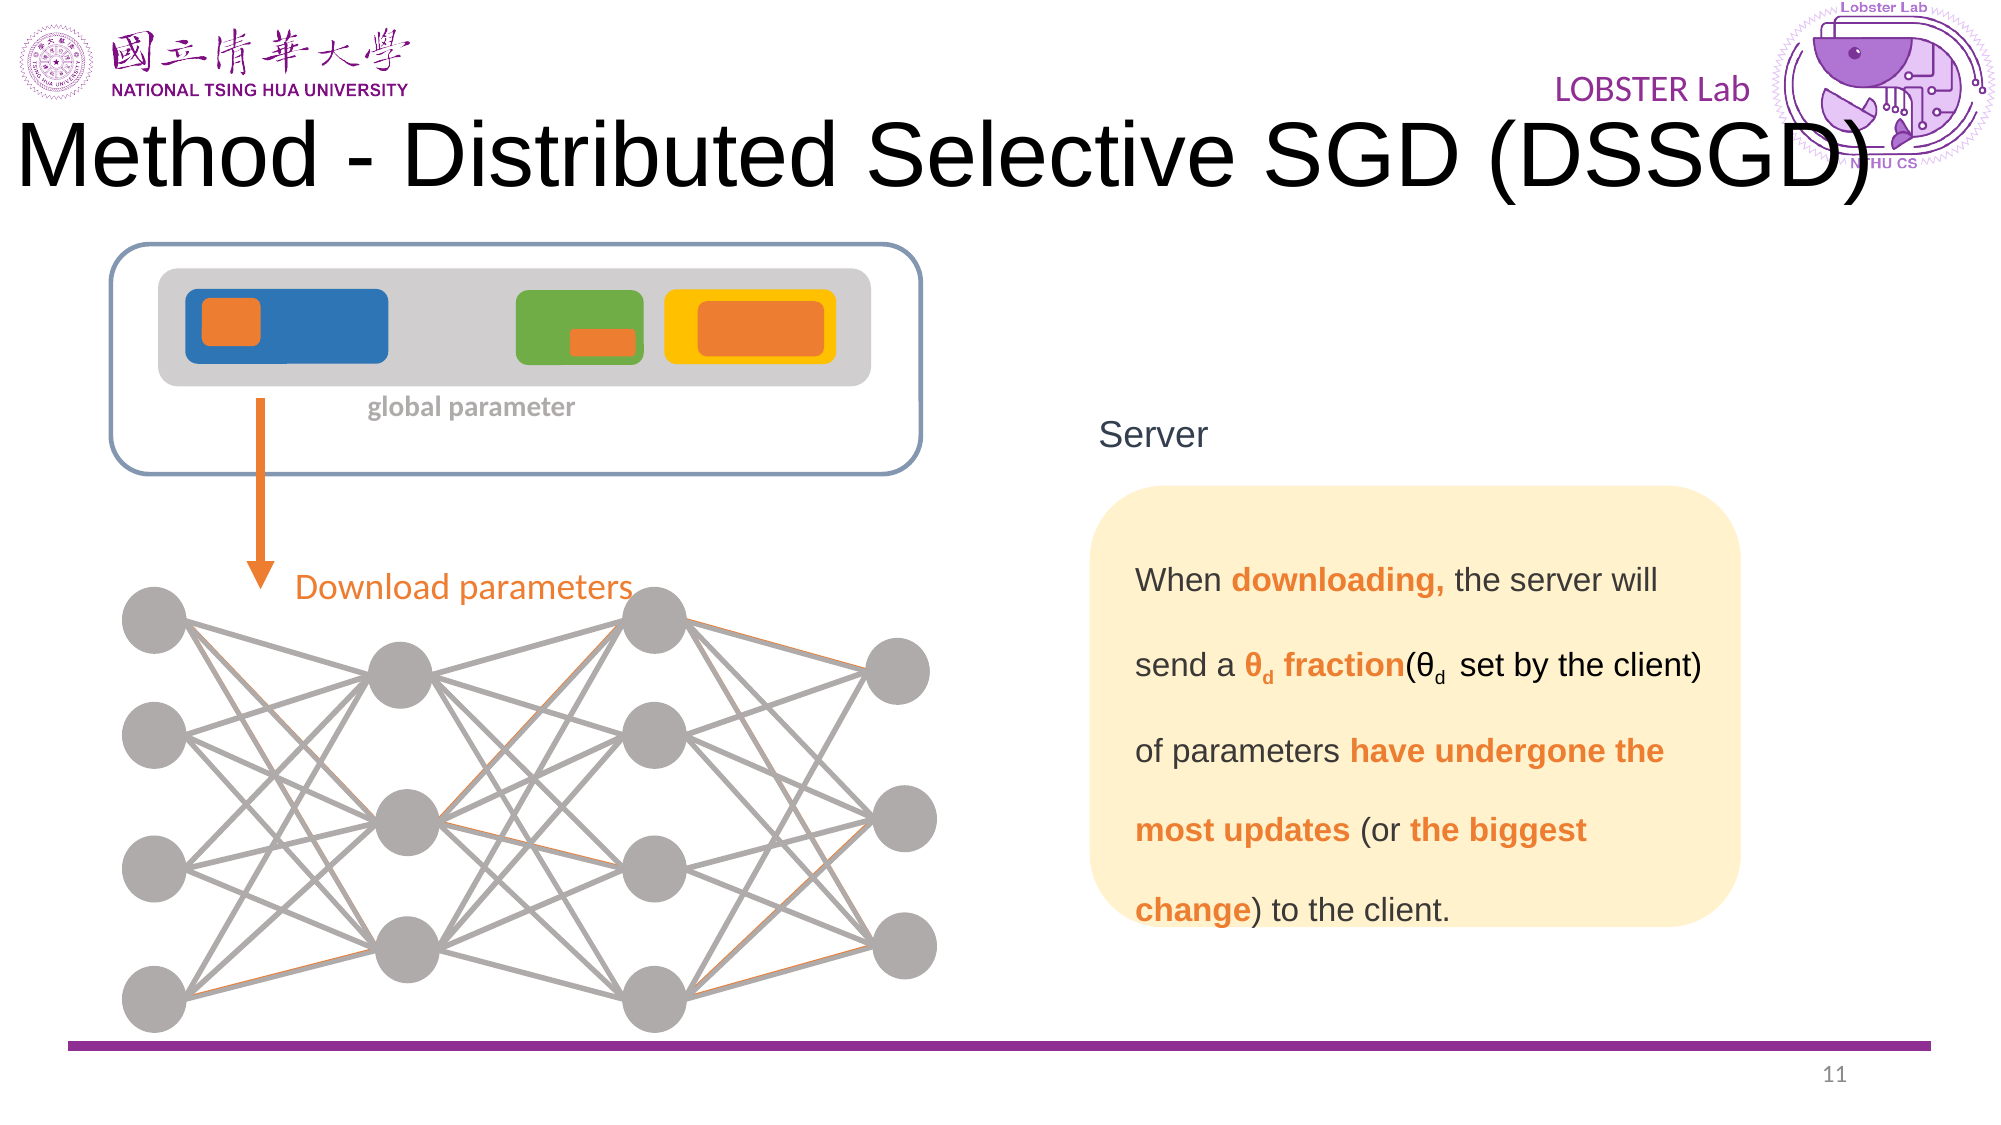

# Method - Distributed Selective SGD (DSSGD)

global parameter
Server

When downloading, the server will send a θd fraction(θd  set by the client) of parameters have undergone the most updates (or the biggest change) to the client.
Download parameters

11